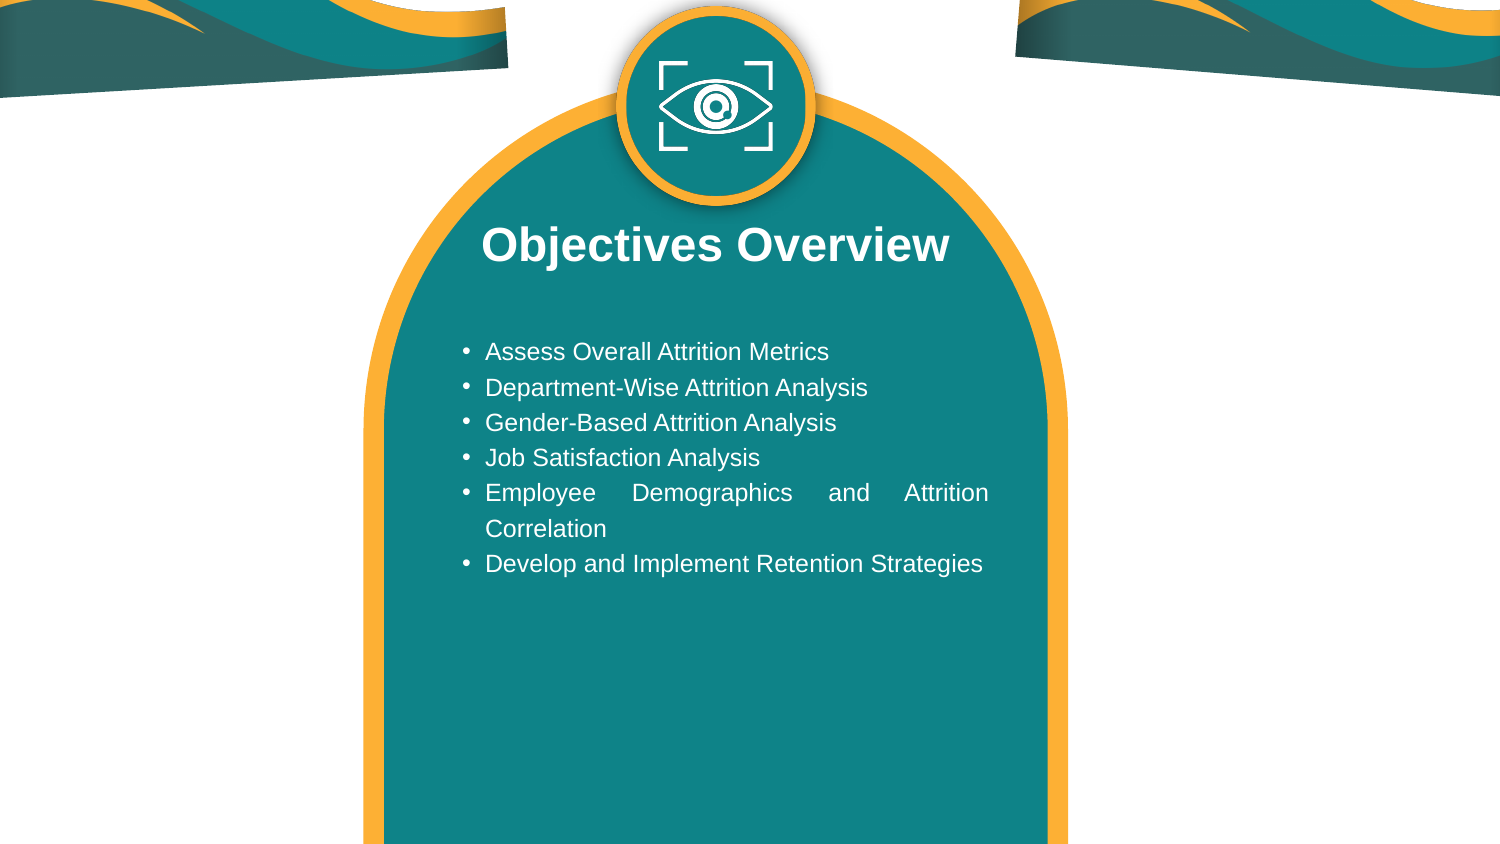

Objectives Overview
Assess Overall Attrition Metrics
Department-Wise Attrition Analysis
Gender-Based Attrition Analysis
Job Satisfaction Analysis
Employee Demographics and Attrition Correlation
Develop and Implement Retention Strategies